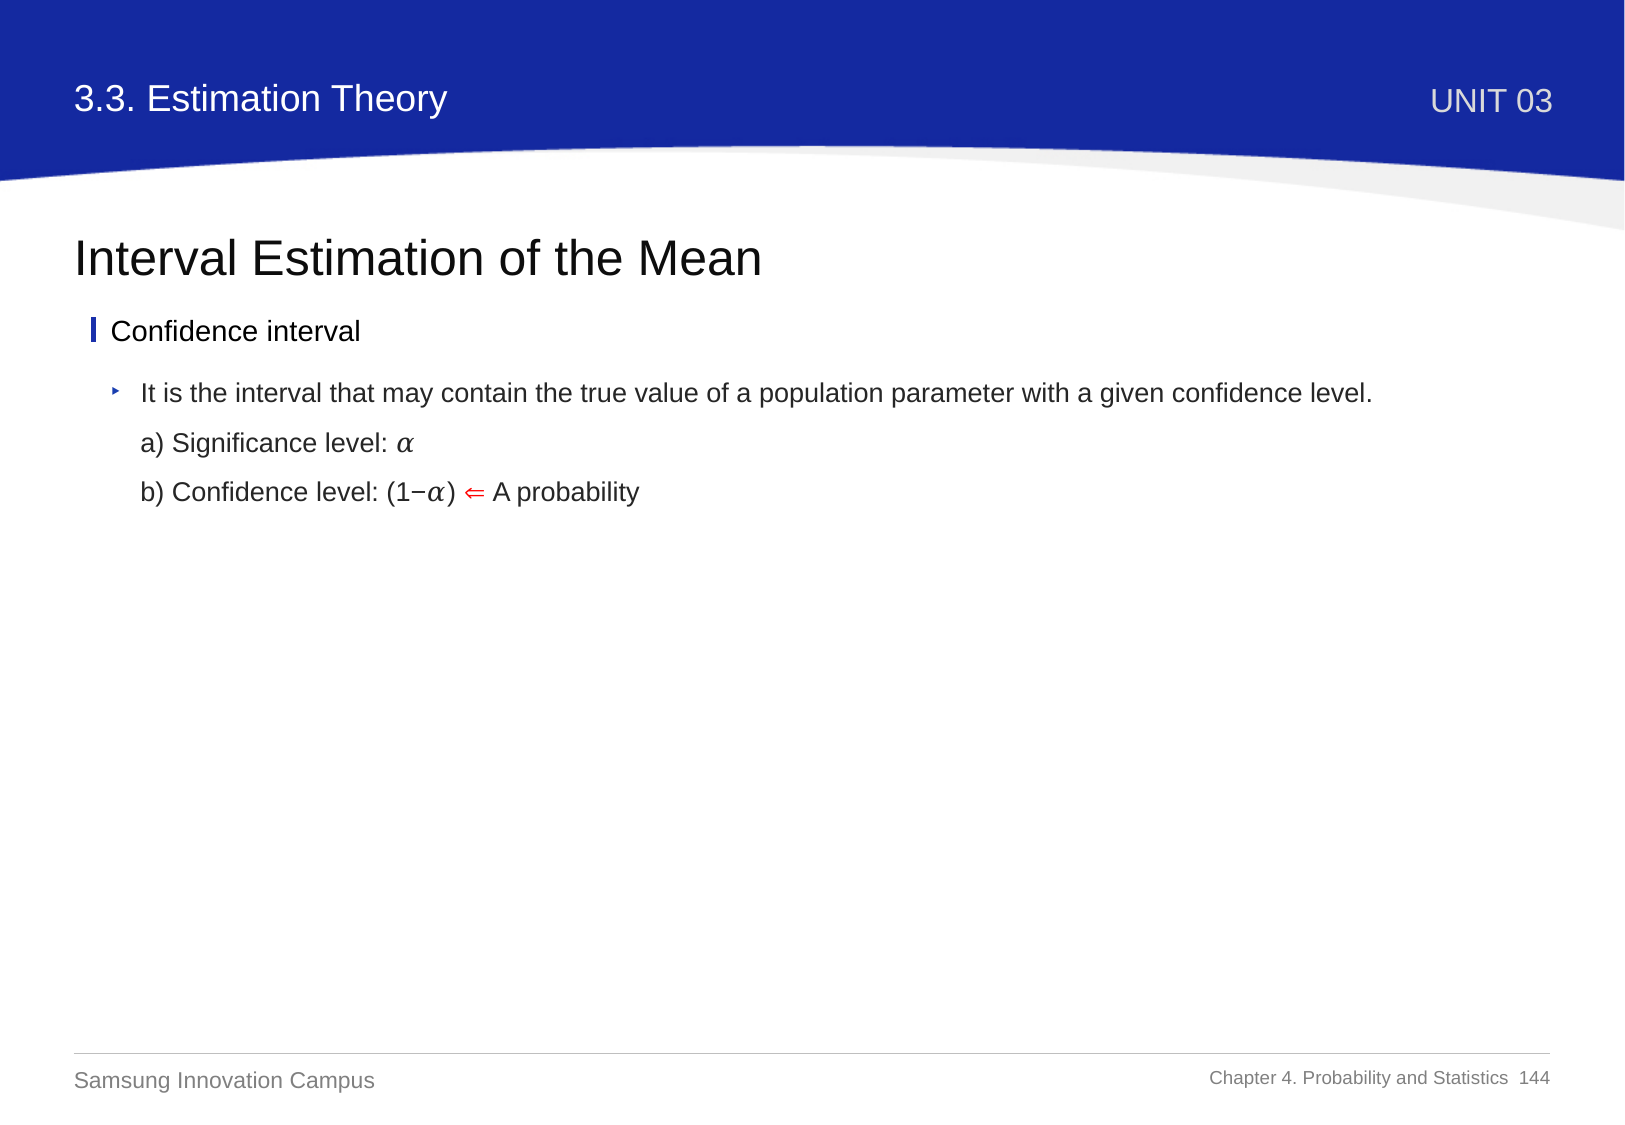

3.3. Estimation Theory
UNIT 03
Interval Estimation of the Mean
Confidence interval
It is the interval that may contain the true value of a population parameter with a given confidence level.
a) Significance level: 𝛼
b) Confidence level: (1−𝛼) ⇐ A probability